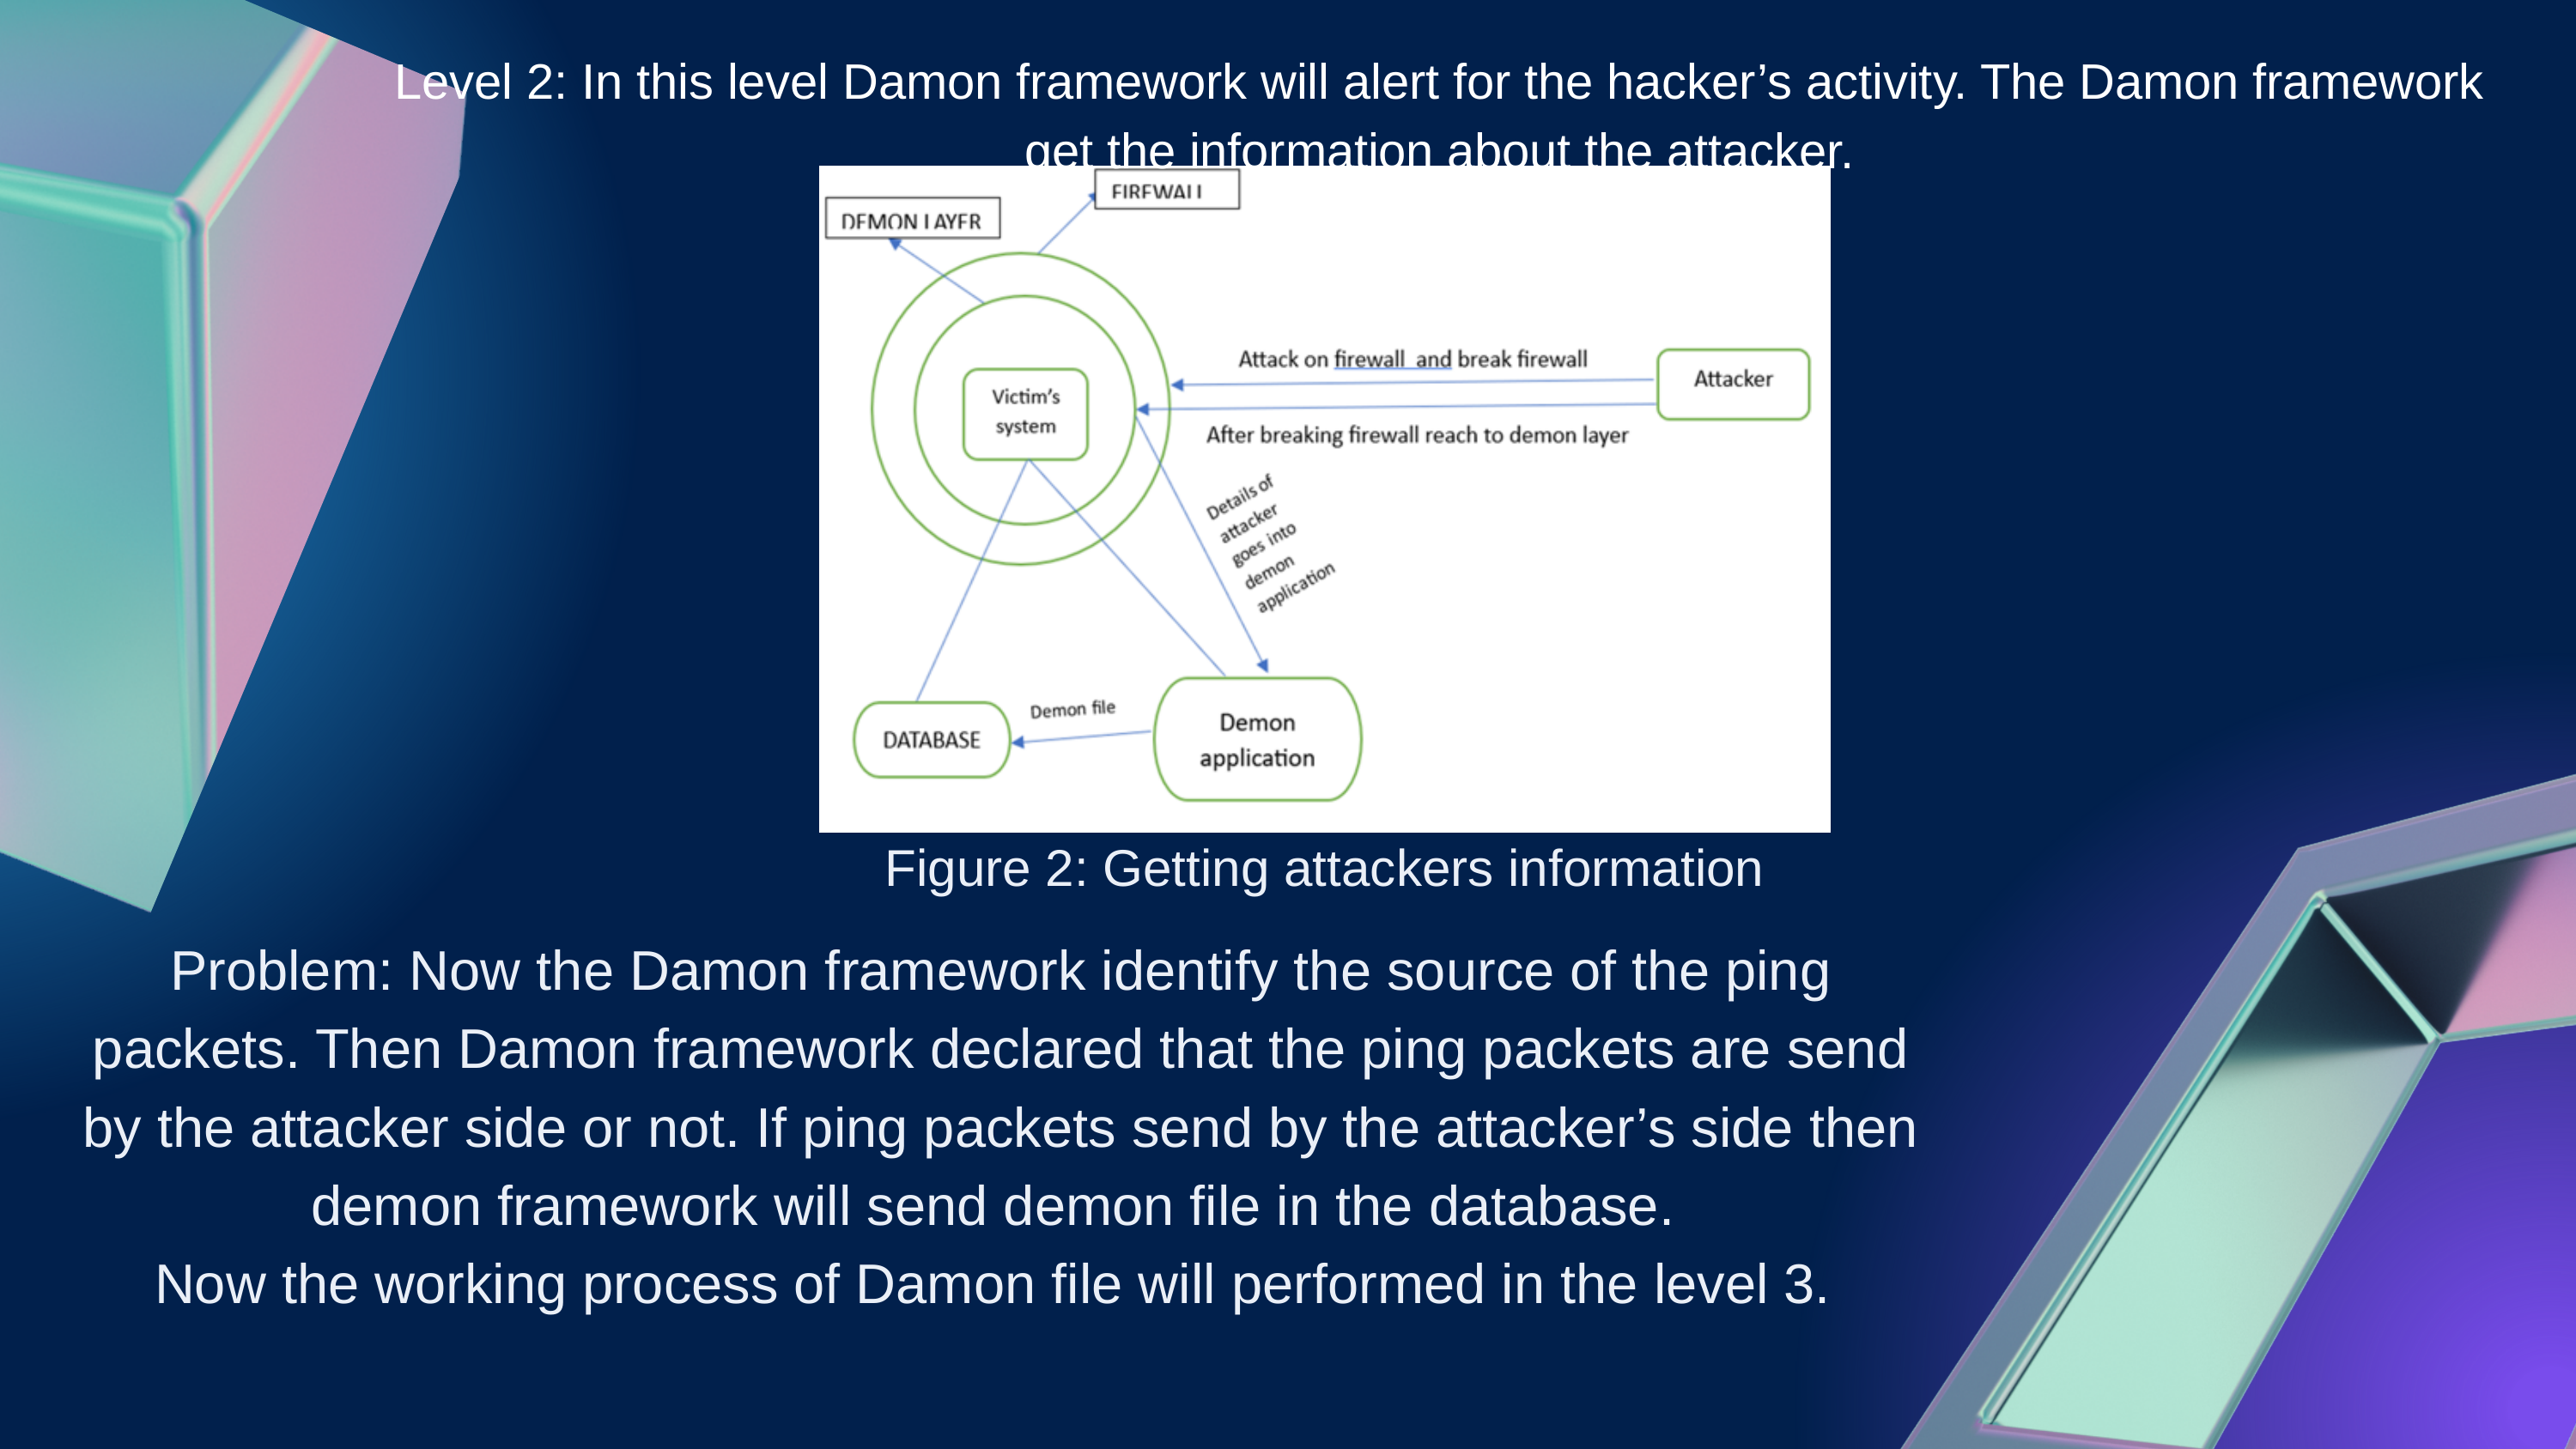

Level 2: In this level Damon framework will alert for the hacker’s activity. The Damon framework get the information about the attacker.

Figure 2: Getting attackers information

Problem: Now the Damon framework identify the source of the ping packets. Then Damon framework declared that the ping packets are send by the attacker side or not. If ping packets send by the attacker’s side then demon framework will send demon file in the database.
Now the working process of Damon file will performed in the level 3.